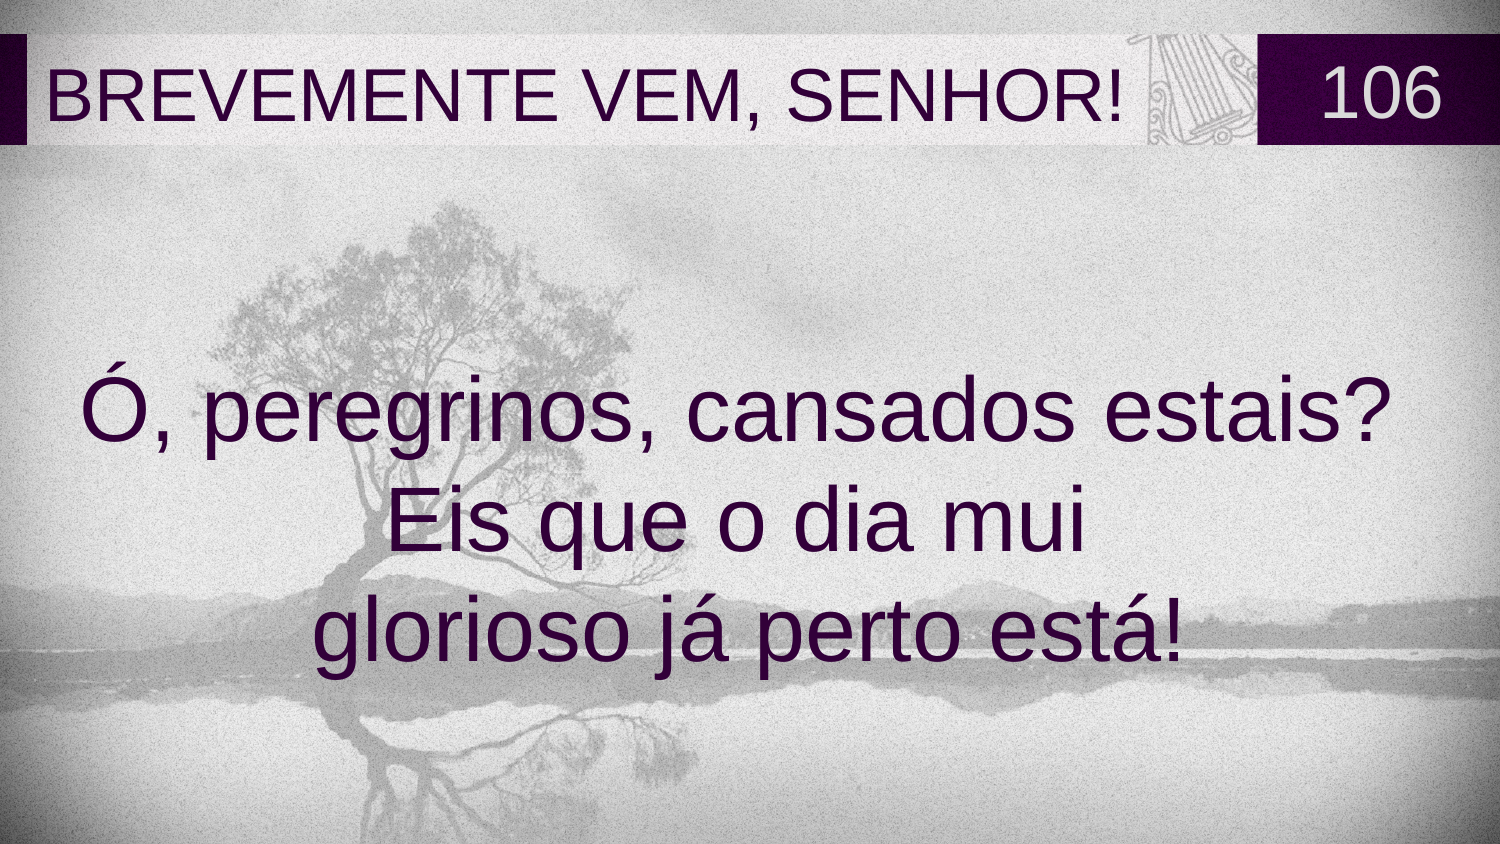

# BREVEMENTE VEM, SENHOR!
106
Ó, peregrinos, cansados estais?
Eis que o dia mui
glorioso já perto está!